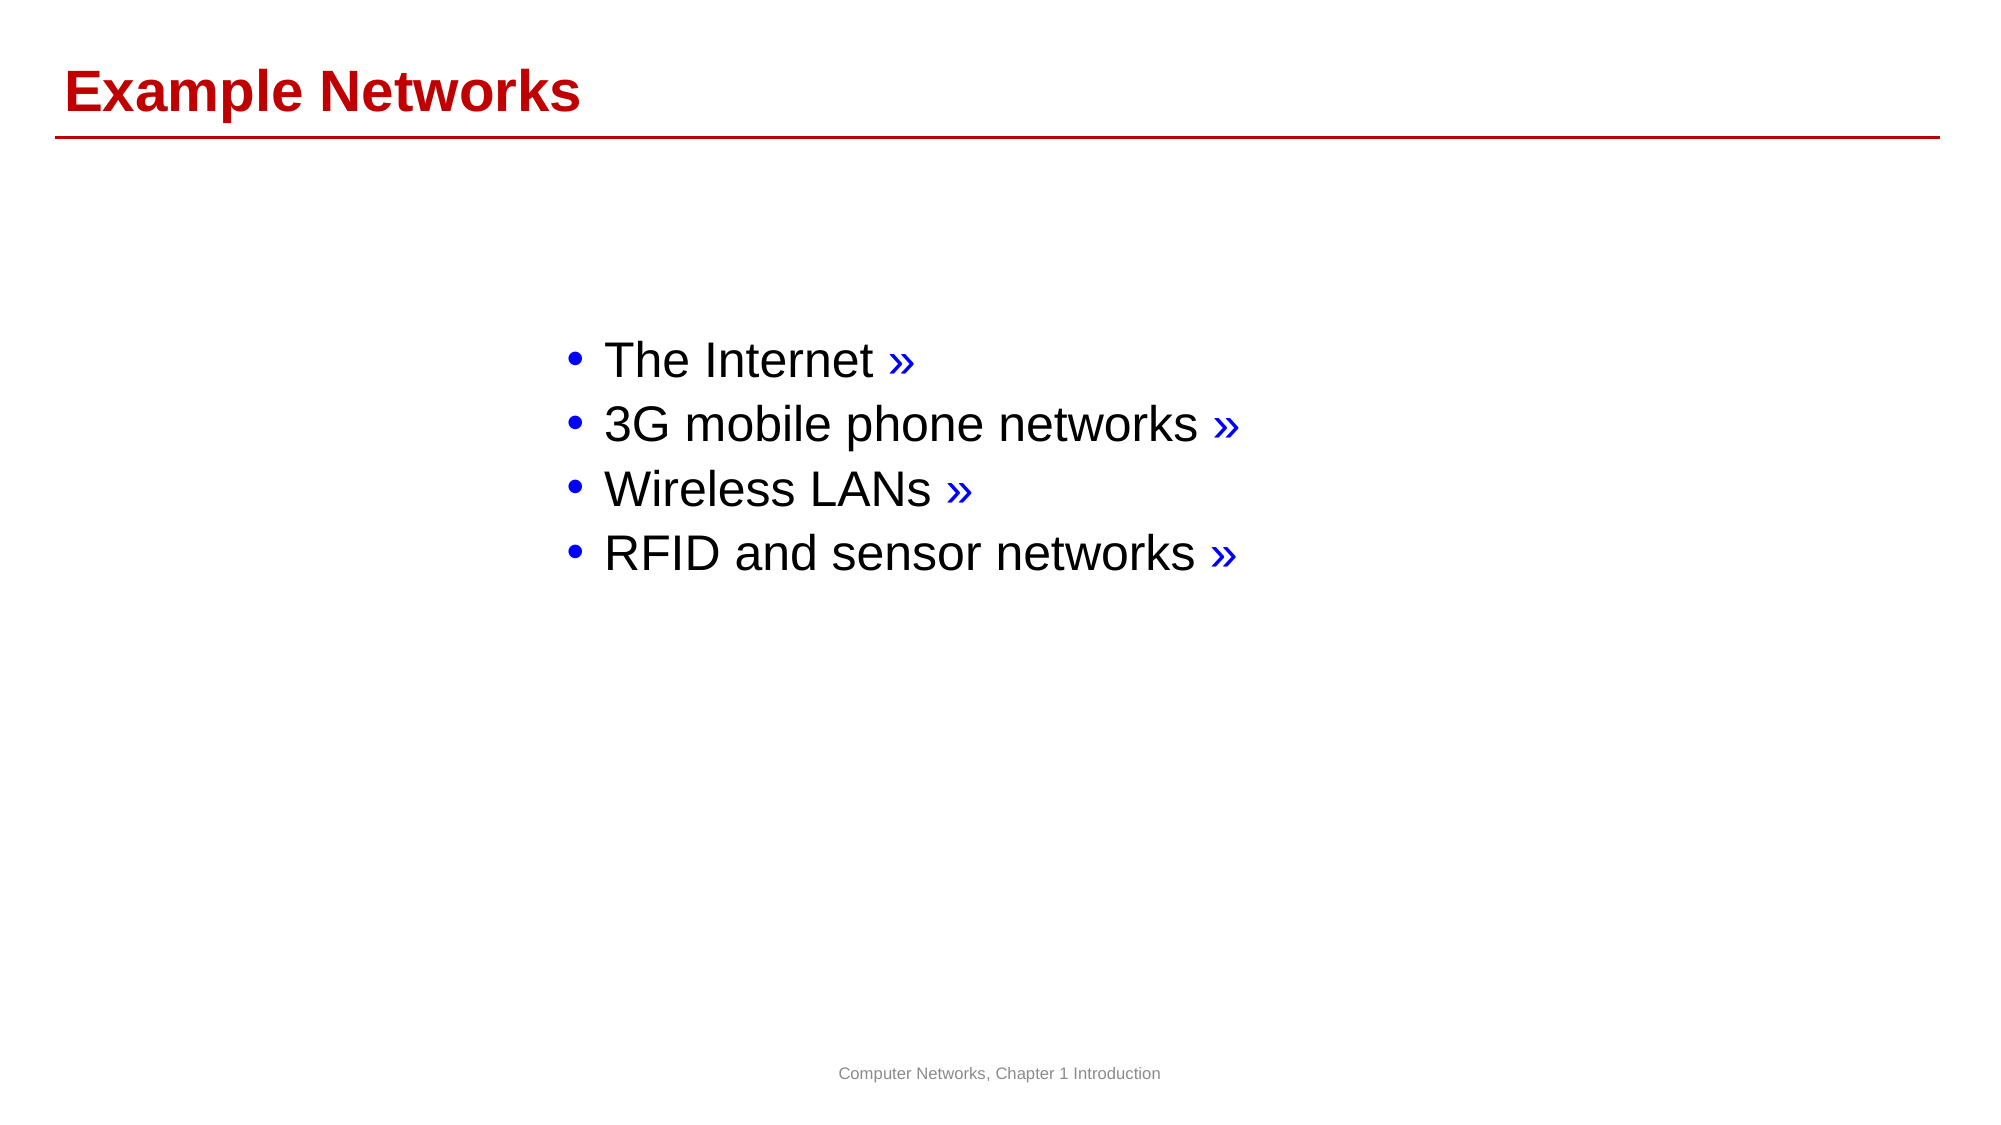

Example Networks
The Internet »
3G mobile phone networks »
Wireless LANs »
RFID and sensor networks »
Computer Networks, Chapter 1 Introduction